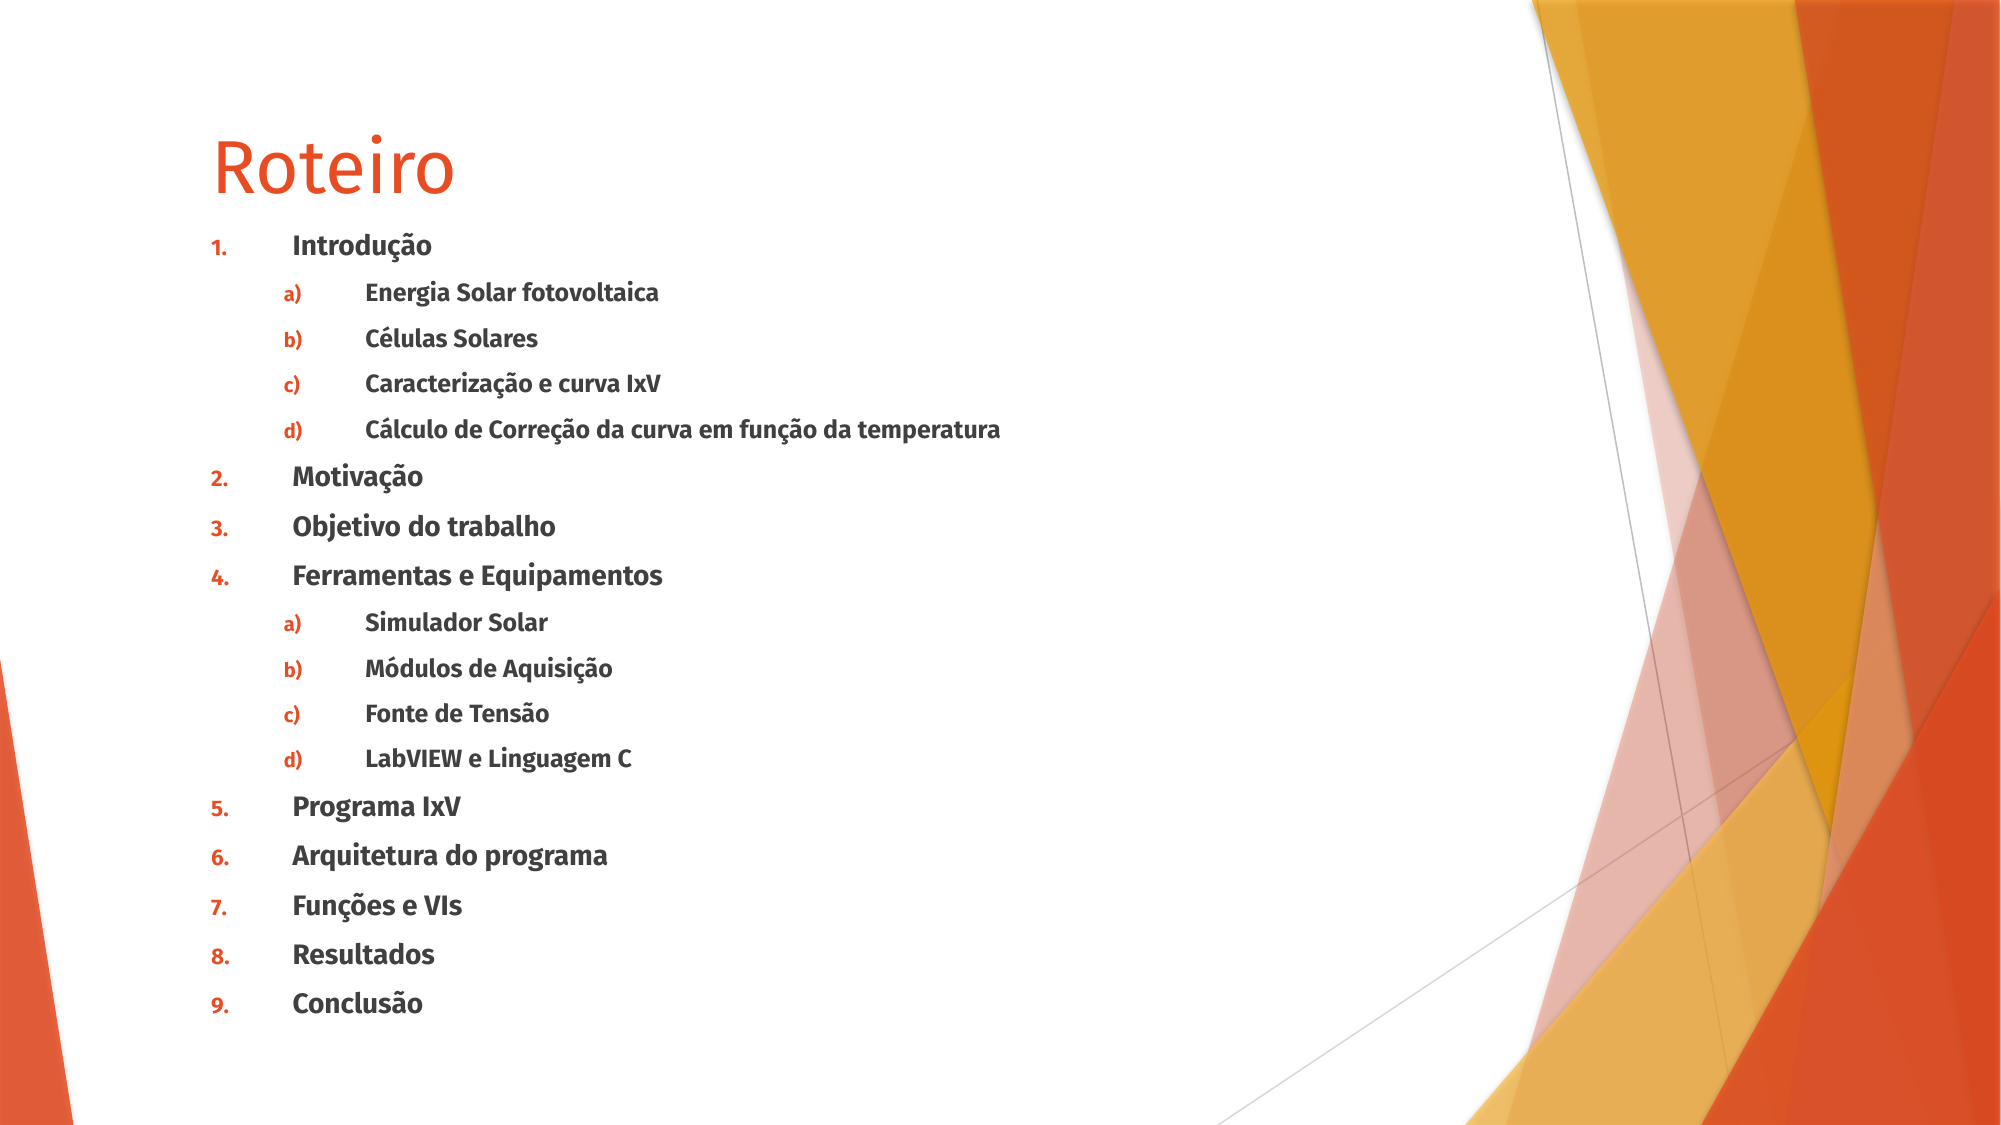

# Roteiro
Introdução
Energia Solar fotovoltaica
Células Solares
Caracterização e curva IxV
Cálculo de Correção da curva em função da temperatura
Motivação
Objetivo do trabalho
Ferramentas e Equipamentos
Simulador Solar
Módulos de Aquisição
Fonte de Tensão
LabVIEW e Linguagem C
Programa IxV
Arquitetura do programa
Funções e VIs
Resultados
Conclusão